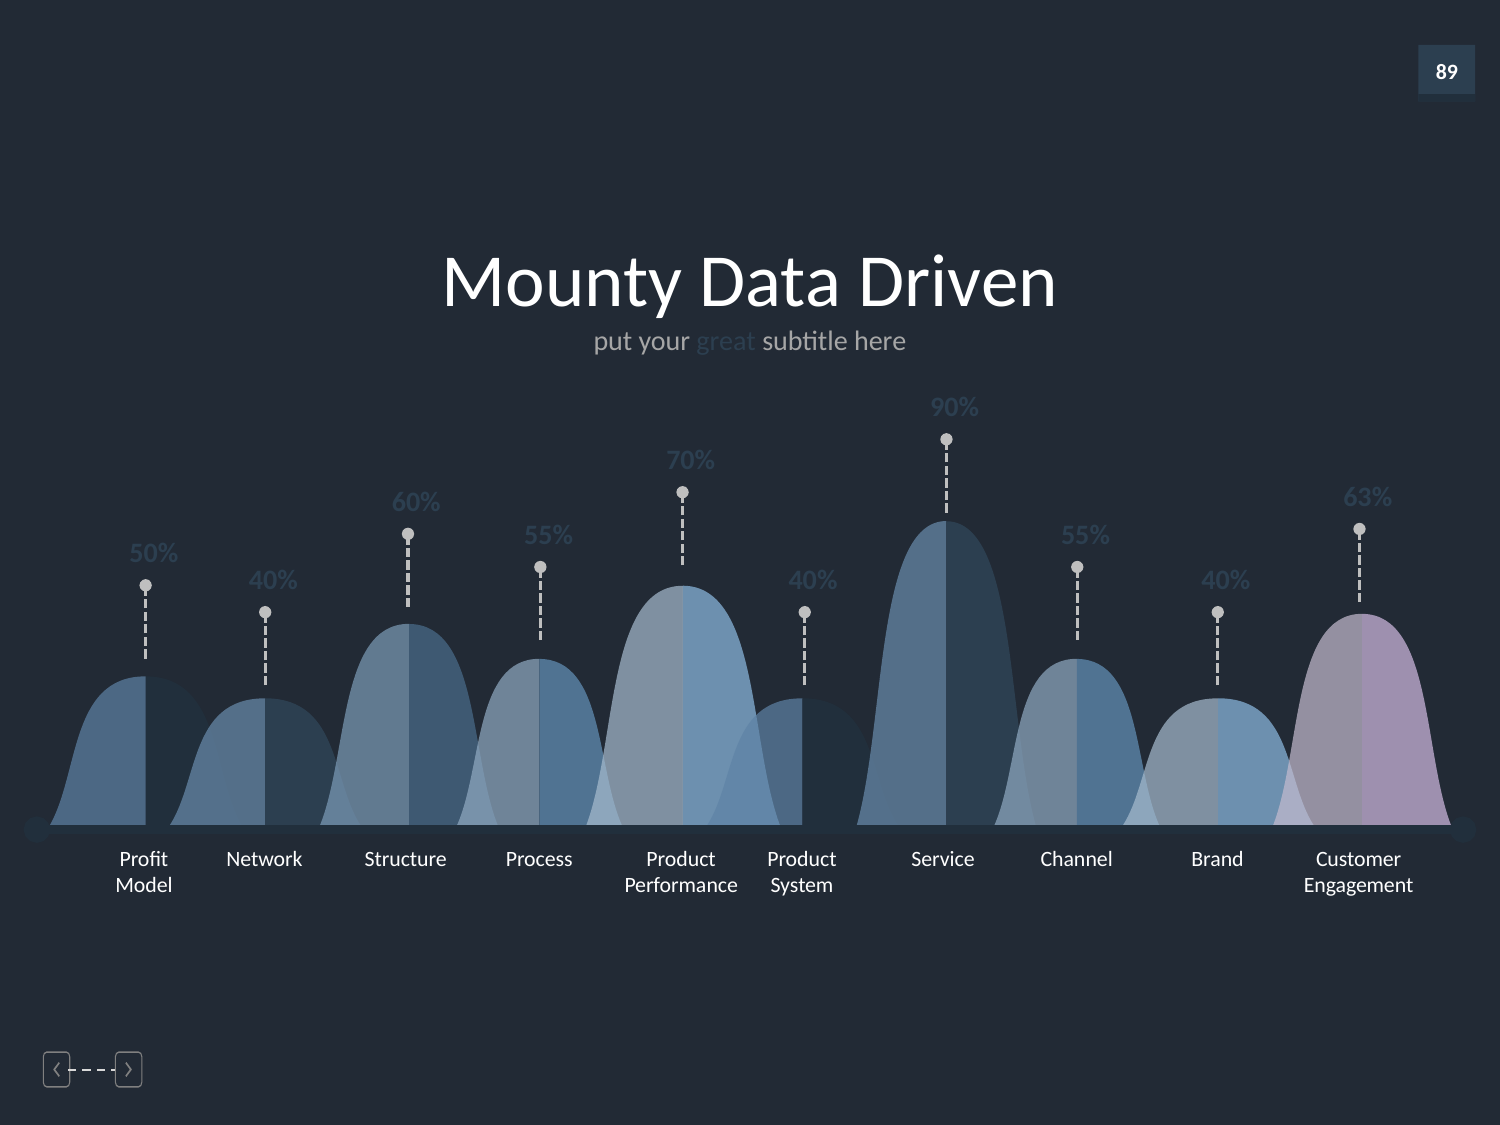

Mounty Data Driven
put your great subtitle here
90%
70%
63%
60%
55%
55%

50%
40%
40%
40%

Profit
Model
Product
Performance
Product
System
Customer
Engagement
Network
Structure
Process
Service
Channel
Brand